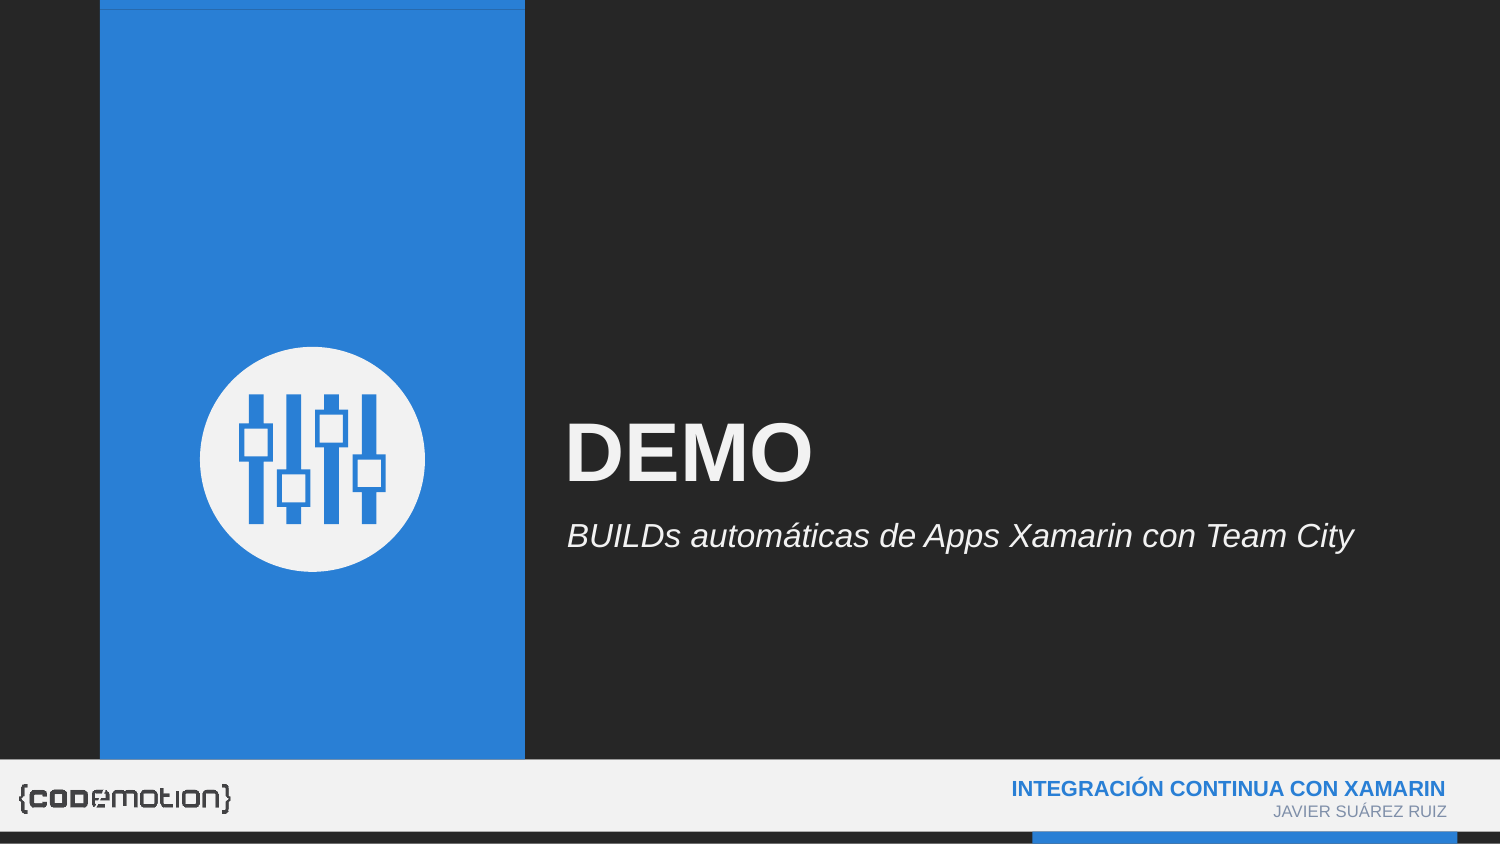

# DEMO
BUILDs automáticas de Apps Xamarin con Team City